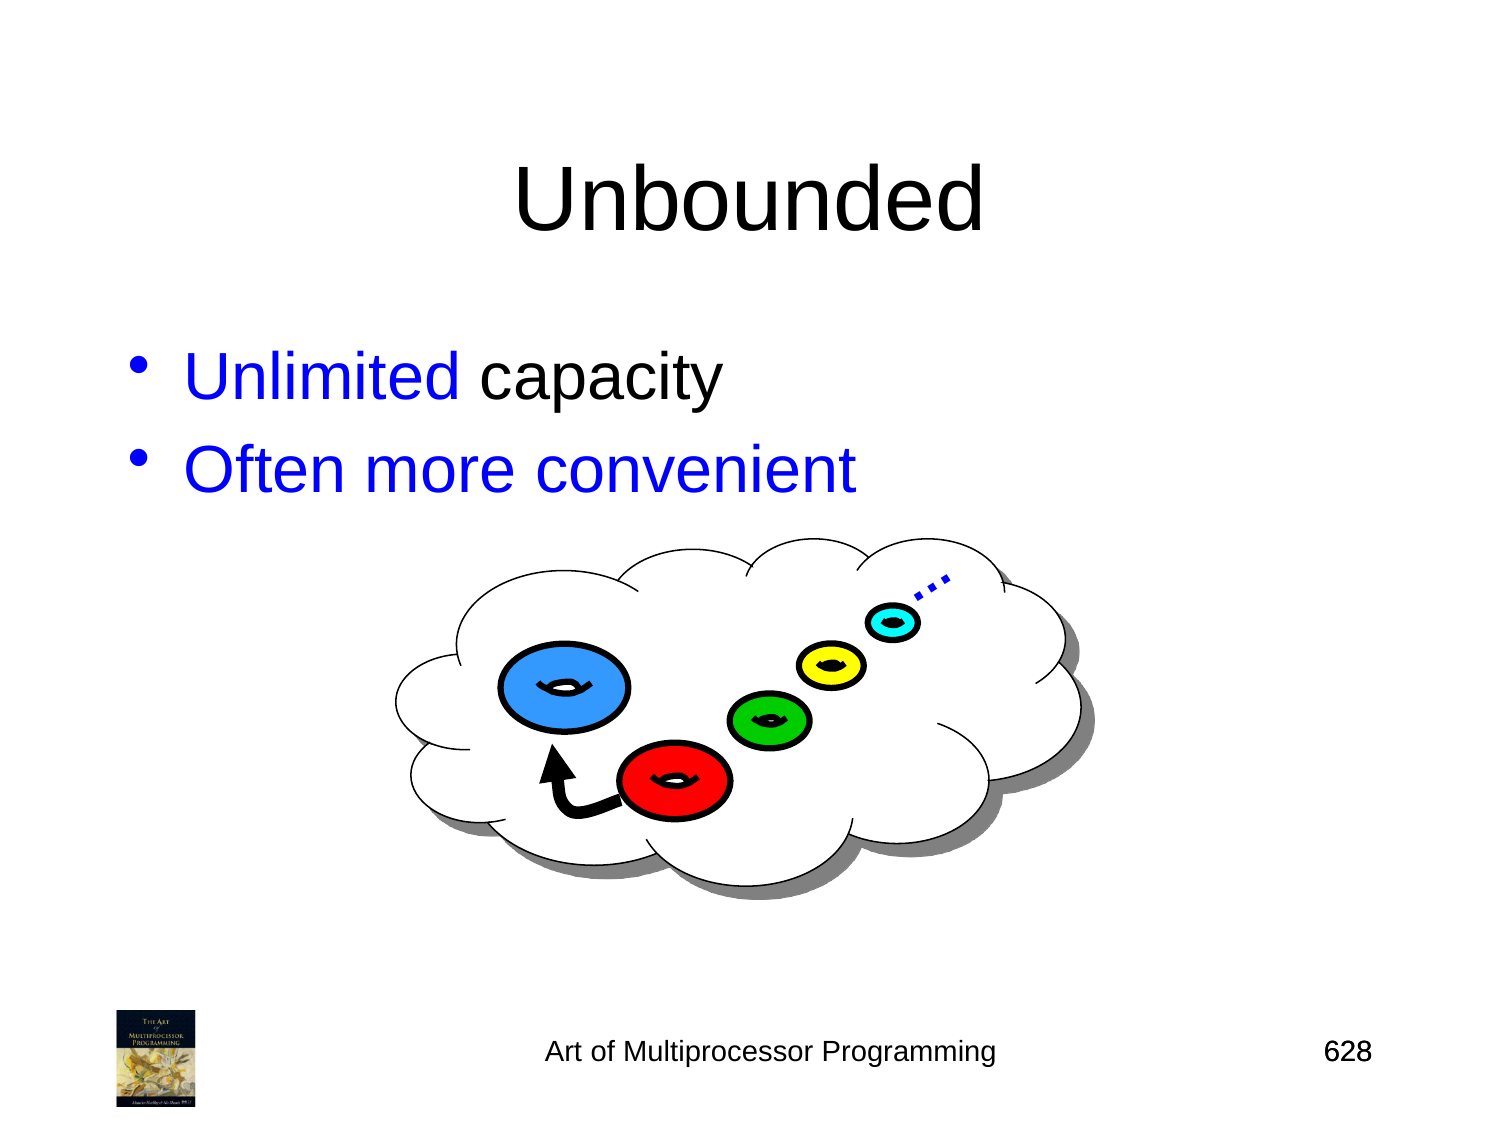

Unbounded
Unlimited capacity
Often more convenient

…

Art of Multiprocessor Programming
628
628